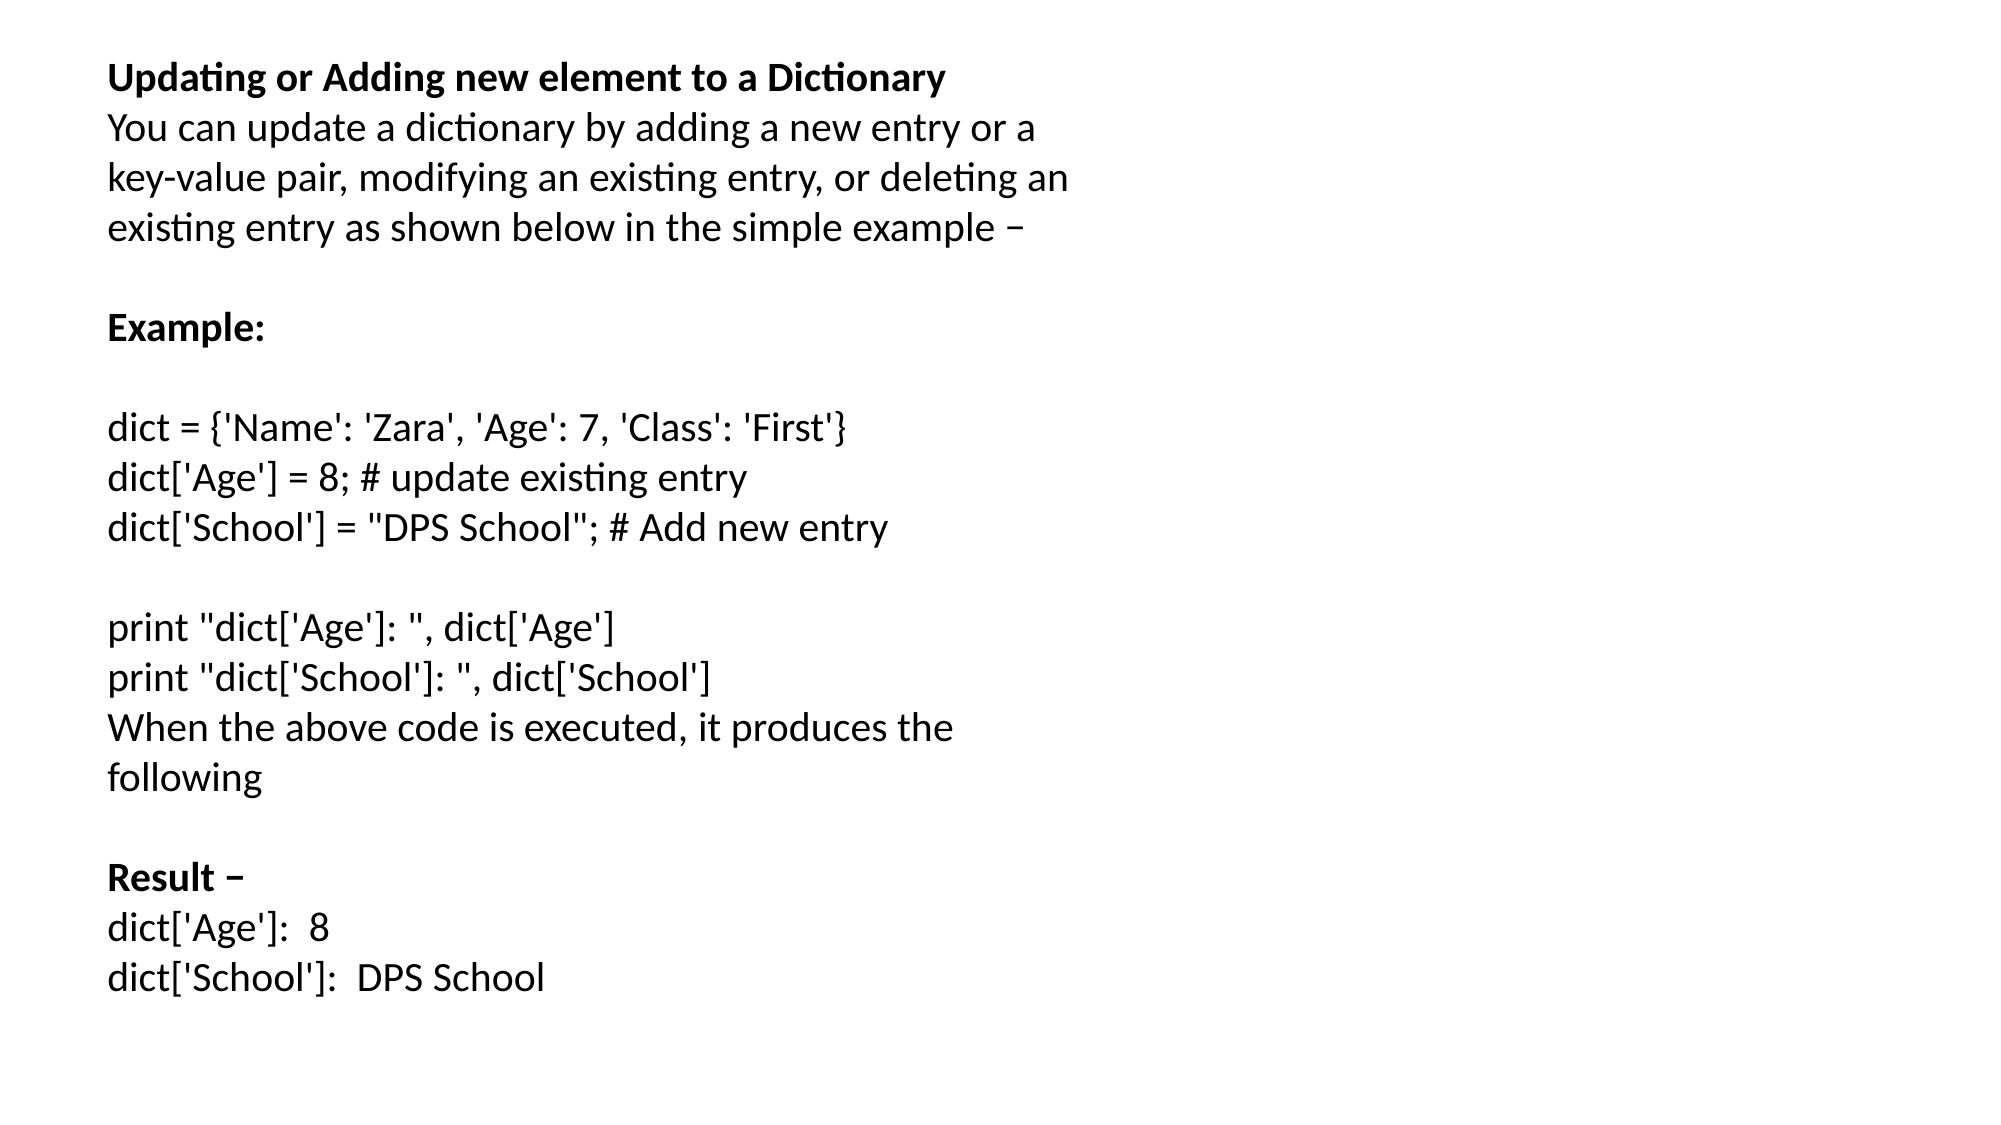

Updating or Adding new element to a Dictionary
You can update a dictionary by adding a new entry or a key-value pair, modifying an existing entry, or deleting an existing entry as shown below in the simple example −

Example:

dict = {'Name': 'Zara', 'Age': 7, 'Class': 'First'}
dict['Age'] = 8; # update existing entry
dict['School'] = "DPS School"; # Add new entry

print "dict['Age']: ", dict['Age']
print "dict['School']: ", dict['School']
When the above code is executed, it produces the following

Result −
dict['Age']:  8
dict['School']:  DPS School